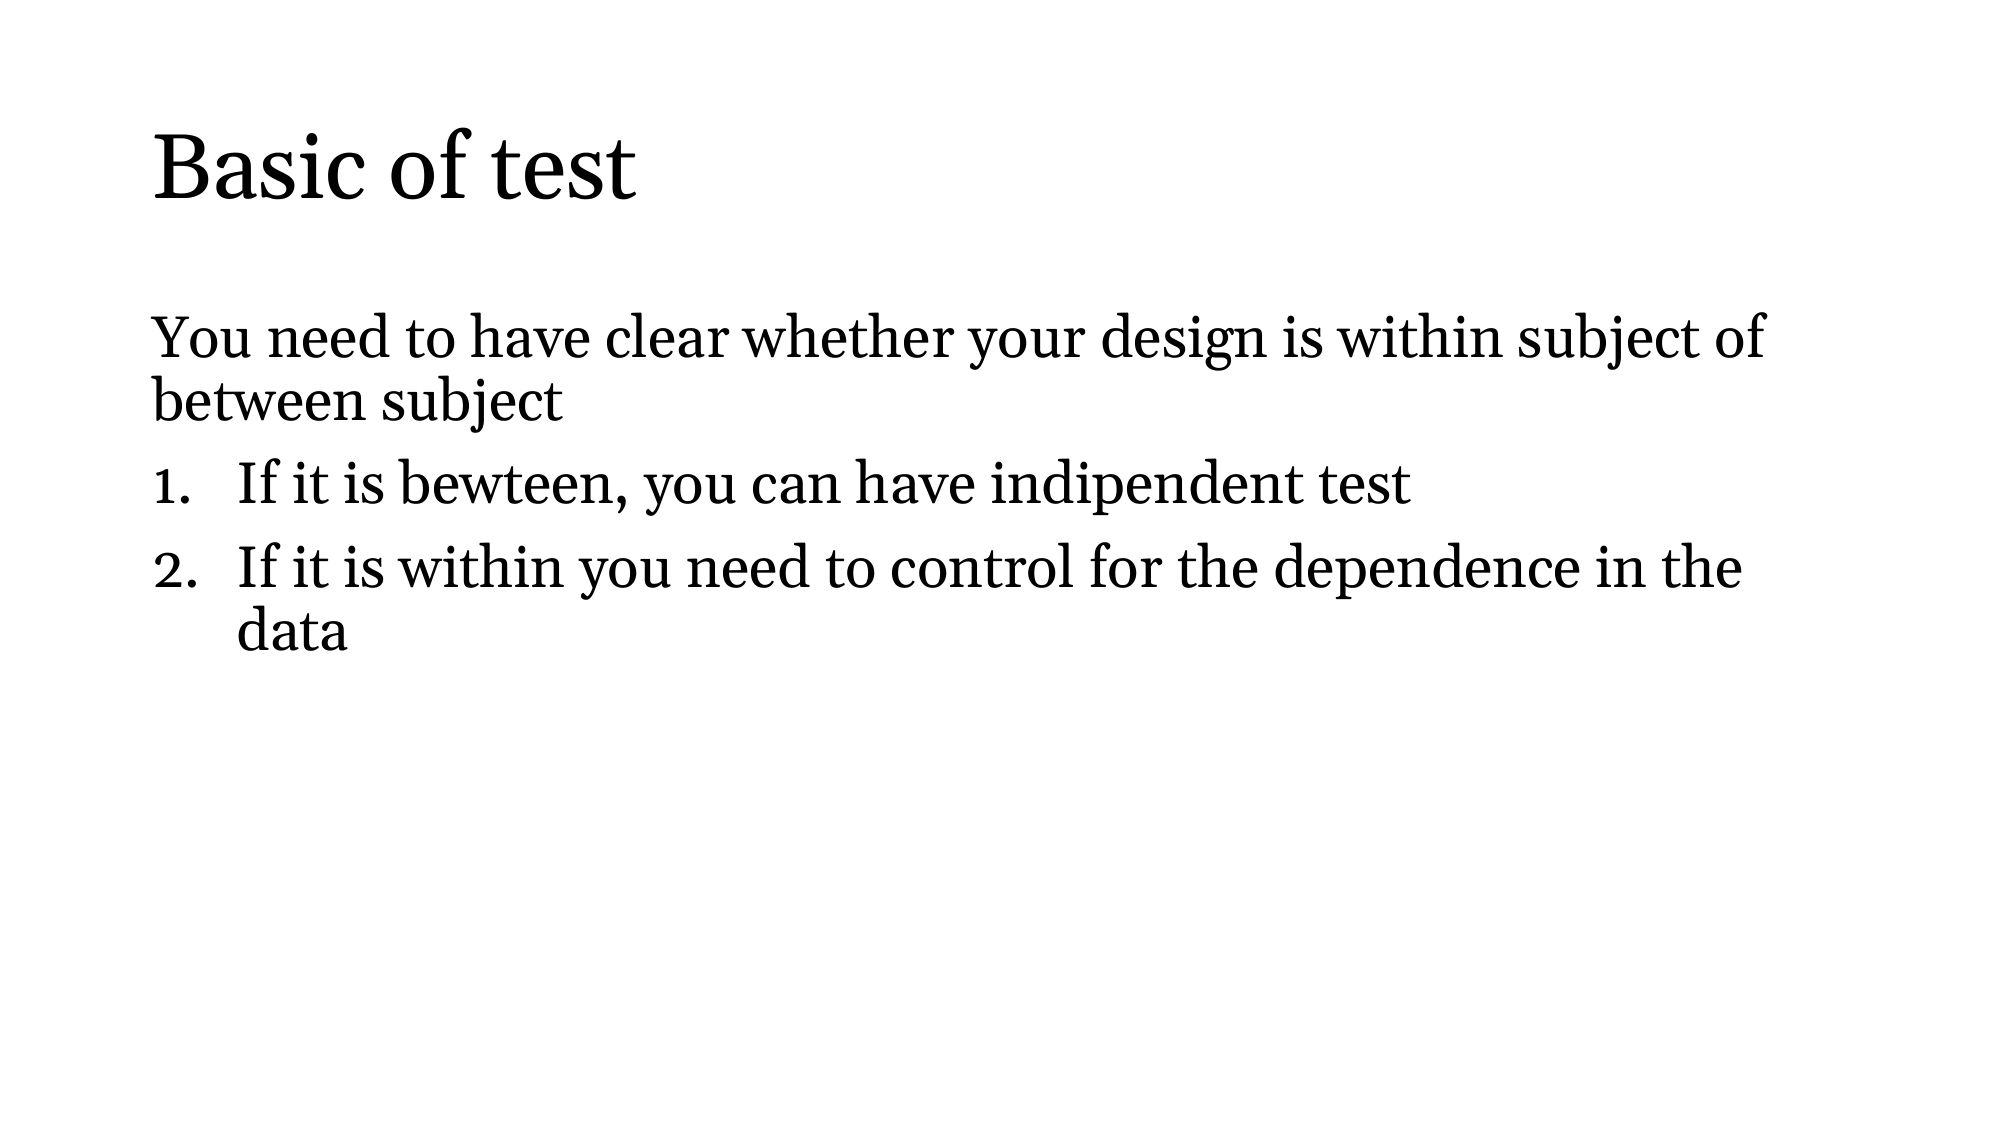

# Basic of test
You need to have clear whether your design is within subject of between subject
If it is bewteen, you can have indipendent test
If it is within you need to control for the dependence in the data